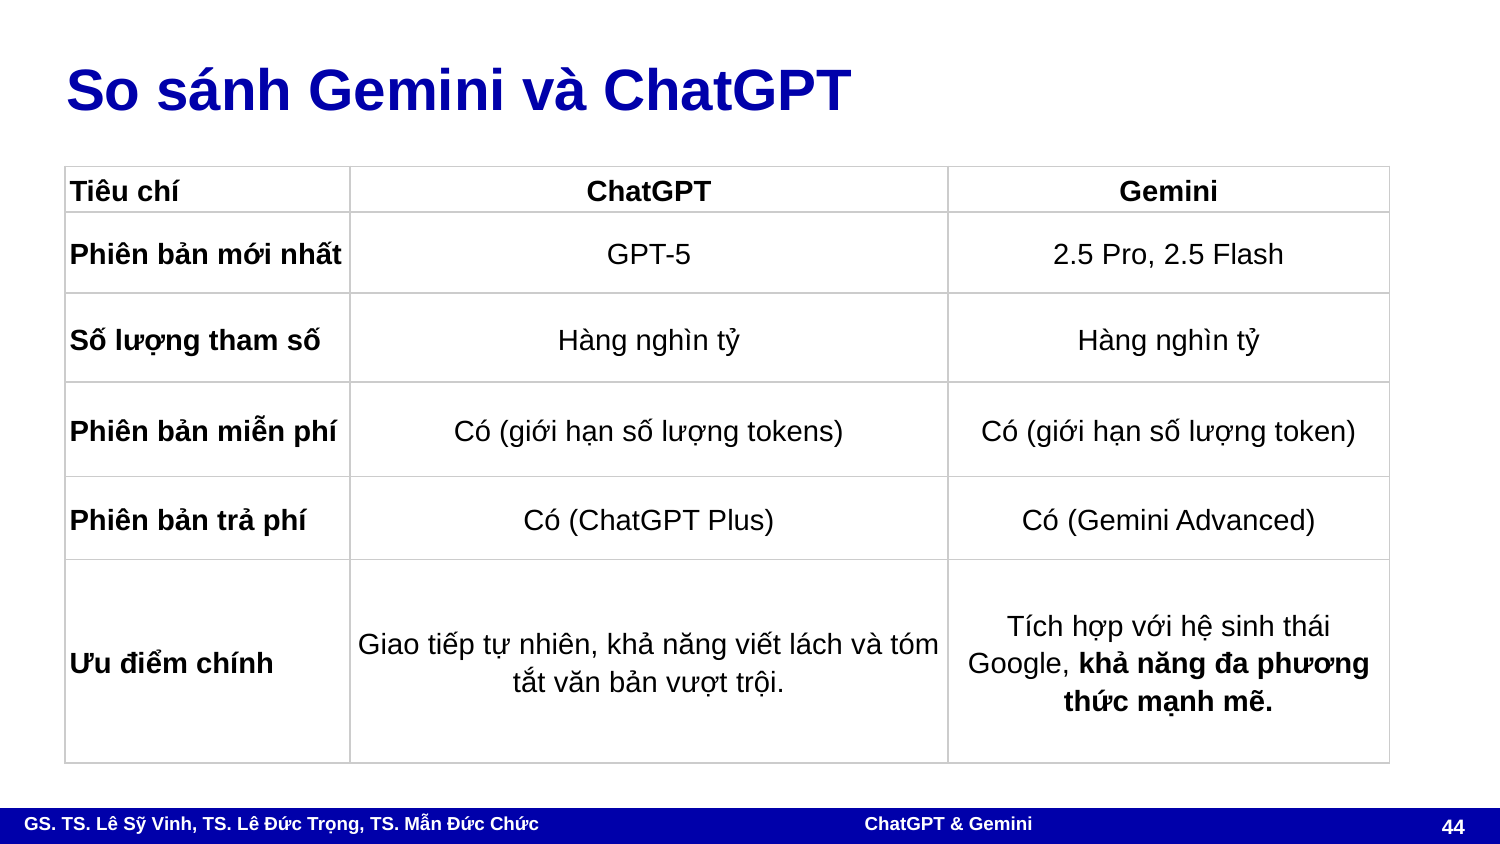

# So sánh Gemini và ChatGPT
| Tiêu chí | ChatGPT | Gemini |
| --- | --- | --- |
| Phiên bản mới nhất | GPT-5 | 2.5 Pro, 2.5 Flash |
| Số lượng tham số | Hàng nghìn tỷ | Hàng nghìn tỷ |
| Phiên bản miễn phí | Có (giới hạn số lượng tokens) | Có (giới hạn số lượng token) |
| Phiên bản trả phí | Có (ChatGPT Plus) | Có (Gemini Advanced) |
| Ưu điểm chính | Giao tiếp tự nhiên, khả năng viết lách và tóm tắt văn bản vượt trội. | Tích hợp với hệ sinh thái Google, khả năng đa phương thức mạnh mẽ. |
44
GS. TS. Lê Sỹ Vinh, TS. Lê Đức Trọng, TS. Mẫn Đức Chức
ChatGPT & Gemini